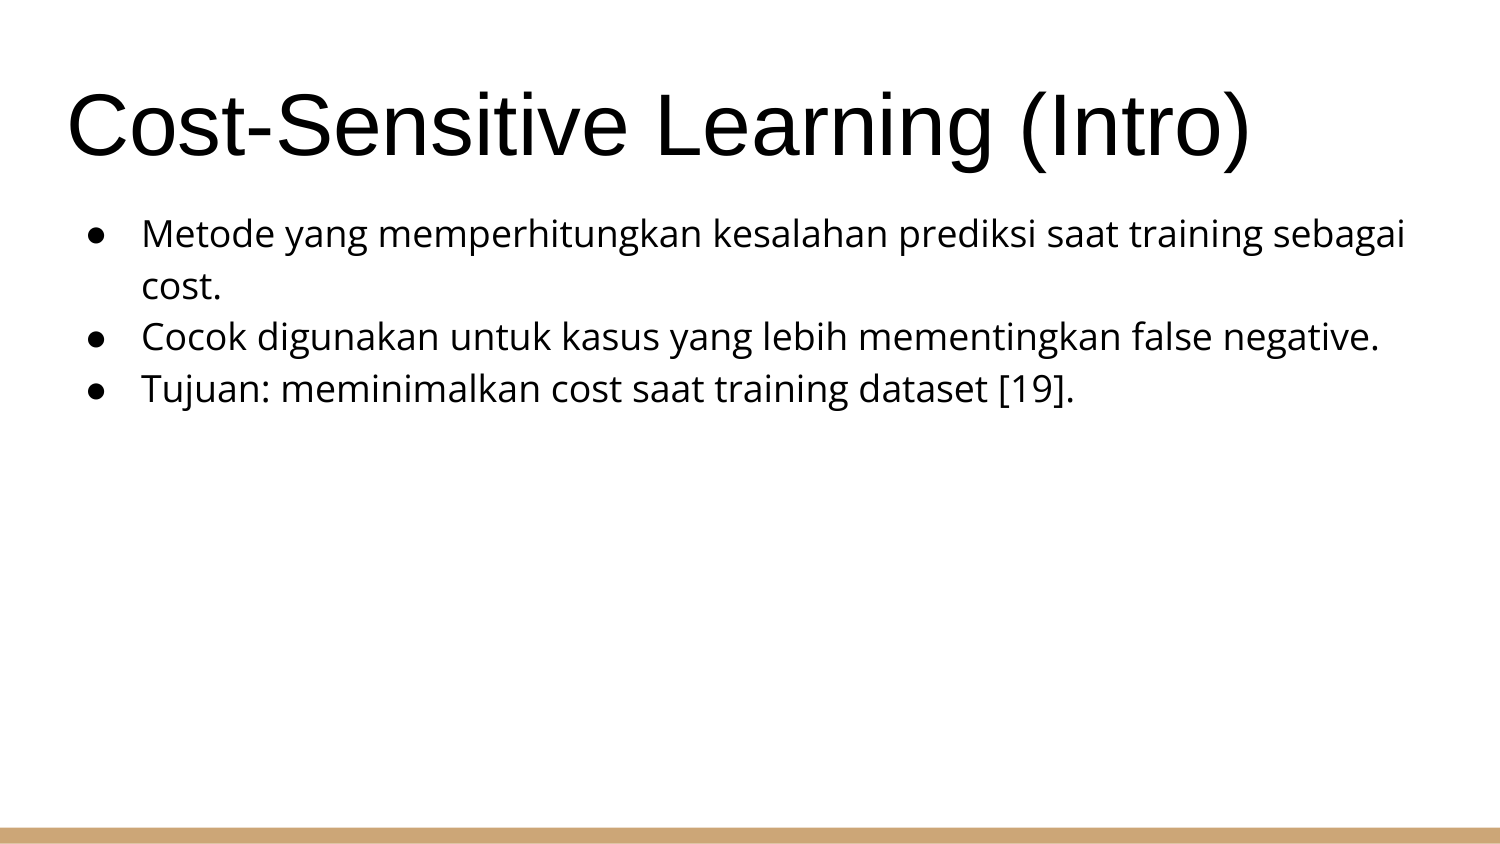

# Cost-Sensitive Learning (Intro)
Metode yang memperhitungkan kesalahan prediksi saat training sebagai cost.
Cocok digunakan untuk kasus yang lebih mementingkan false negative.
Tujuan: meminimalkan cost saat training dataset [19].